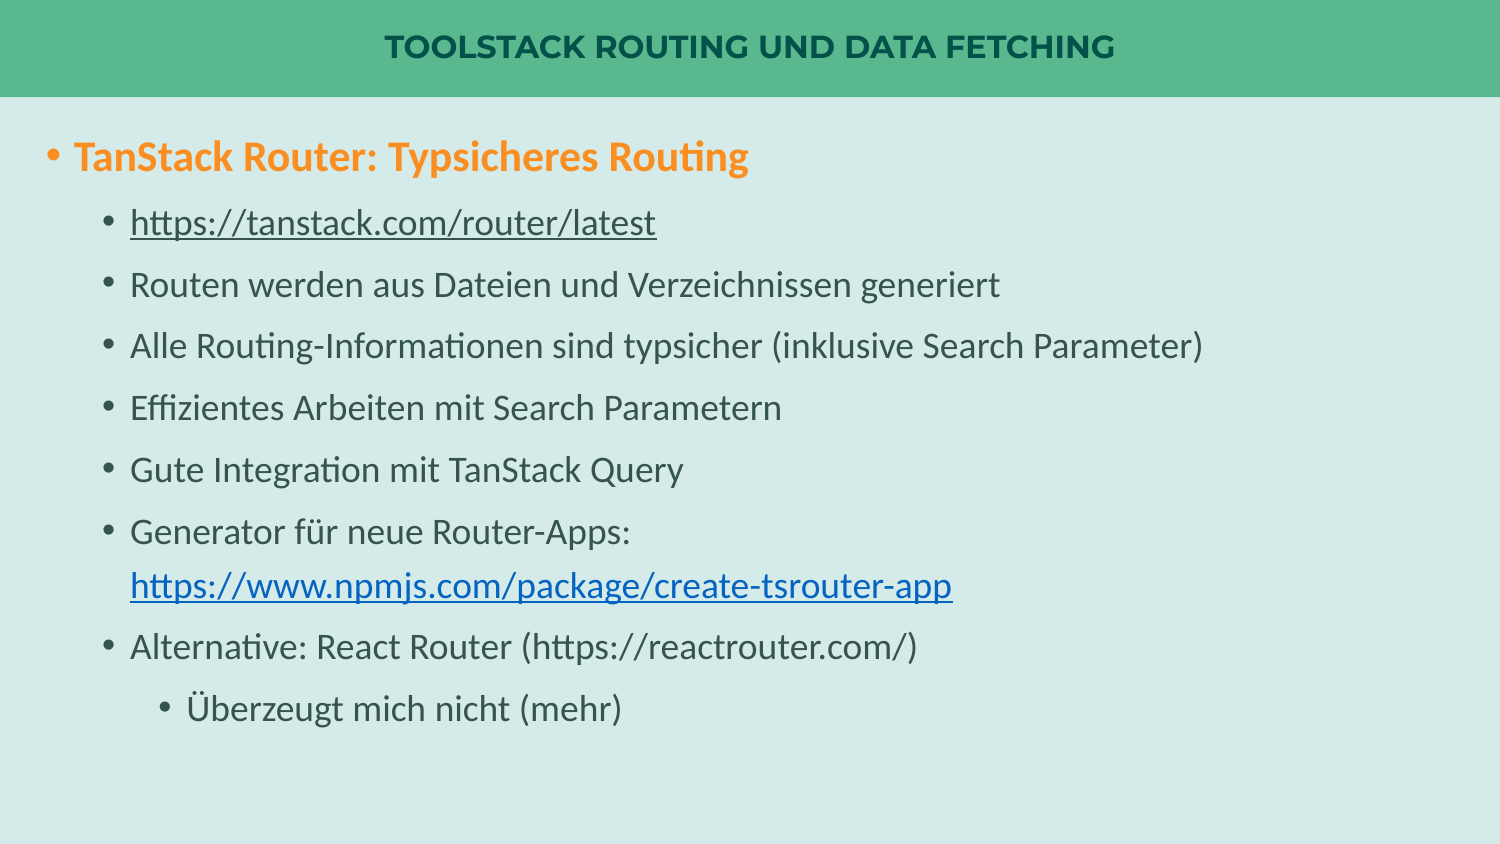

# Toolstack Routing und Data Fetching
TanStack Router: Typsicheres Routing
https://tanstack.com/router/latest
Routen werden aus Dateien und Verzeichnissen generiert
Alle Routing-Informationen sind typsicher (inklusive Search Parameter)
Effizientes Arbeiten mit Search Parametern
Gute Integration mit TanStack Query
Generator für neue Router-Apps: https://www.npmjs.com/package/create-tsrouter-app
Alternative: React Router (https://reactrouter.com/)
Überzeugt mich nicht (mehr)